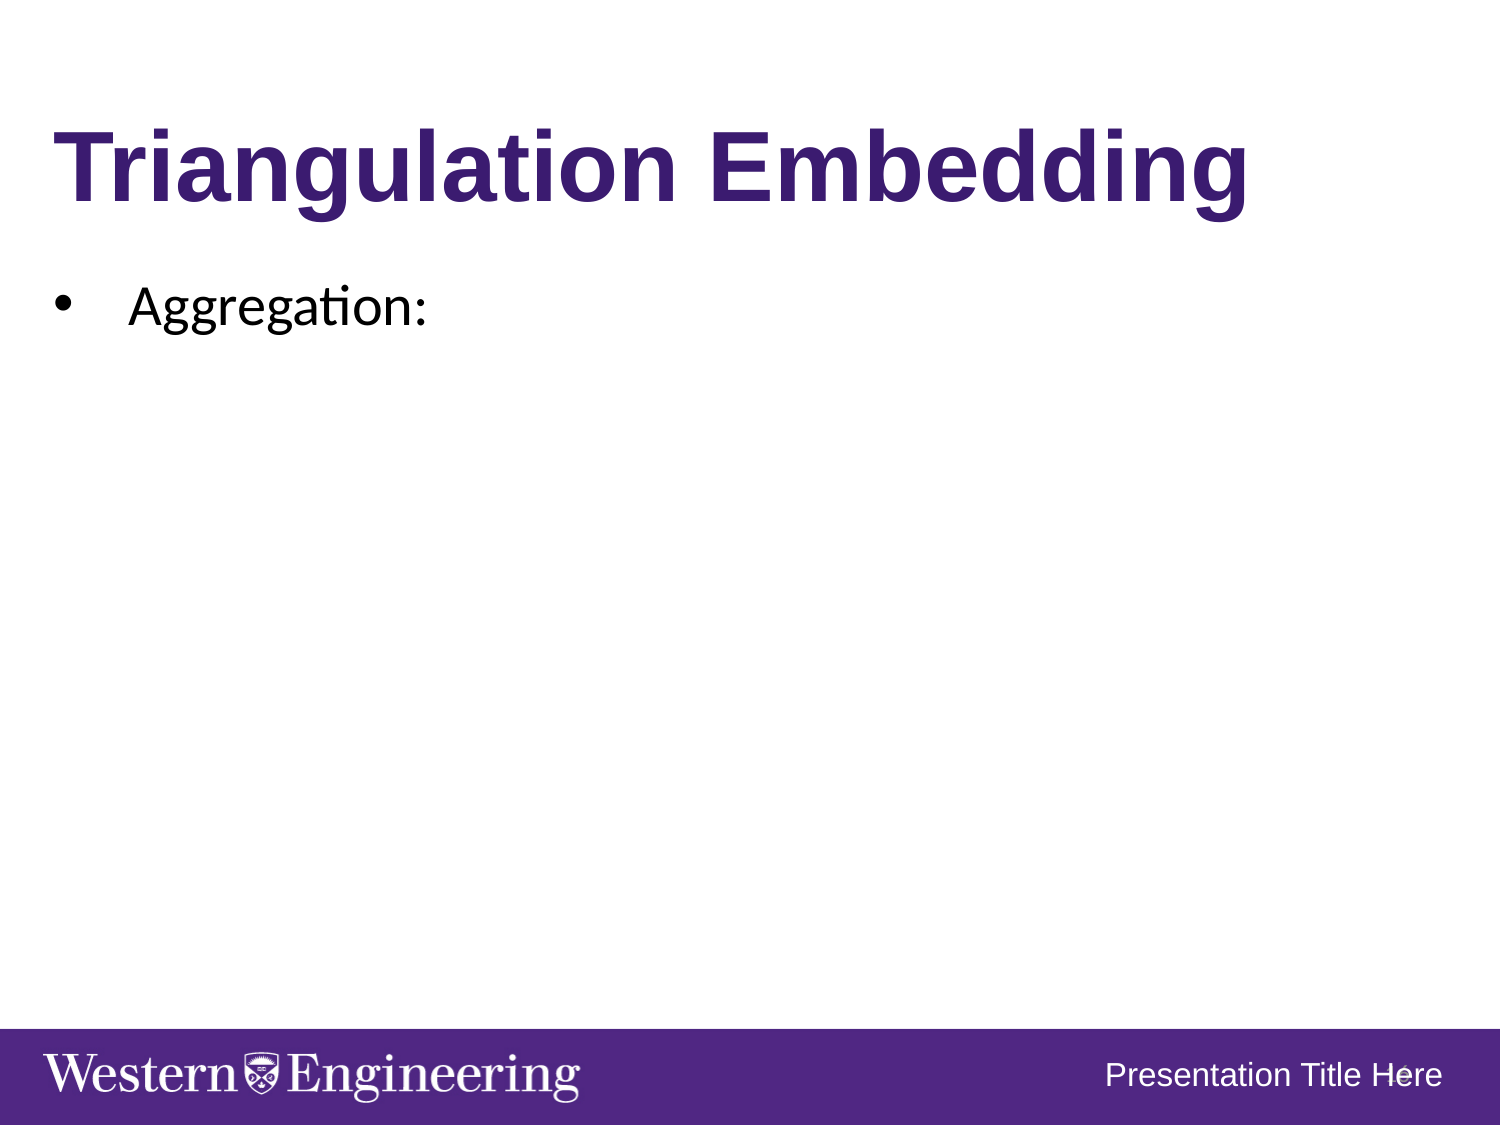

Triangulation Embedding

Aggregation:

16
Presentation Title Here